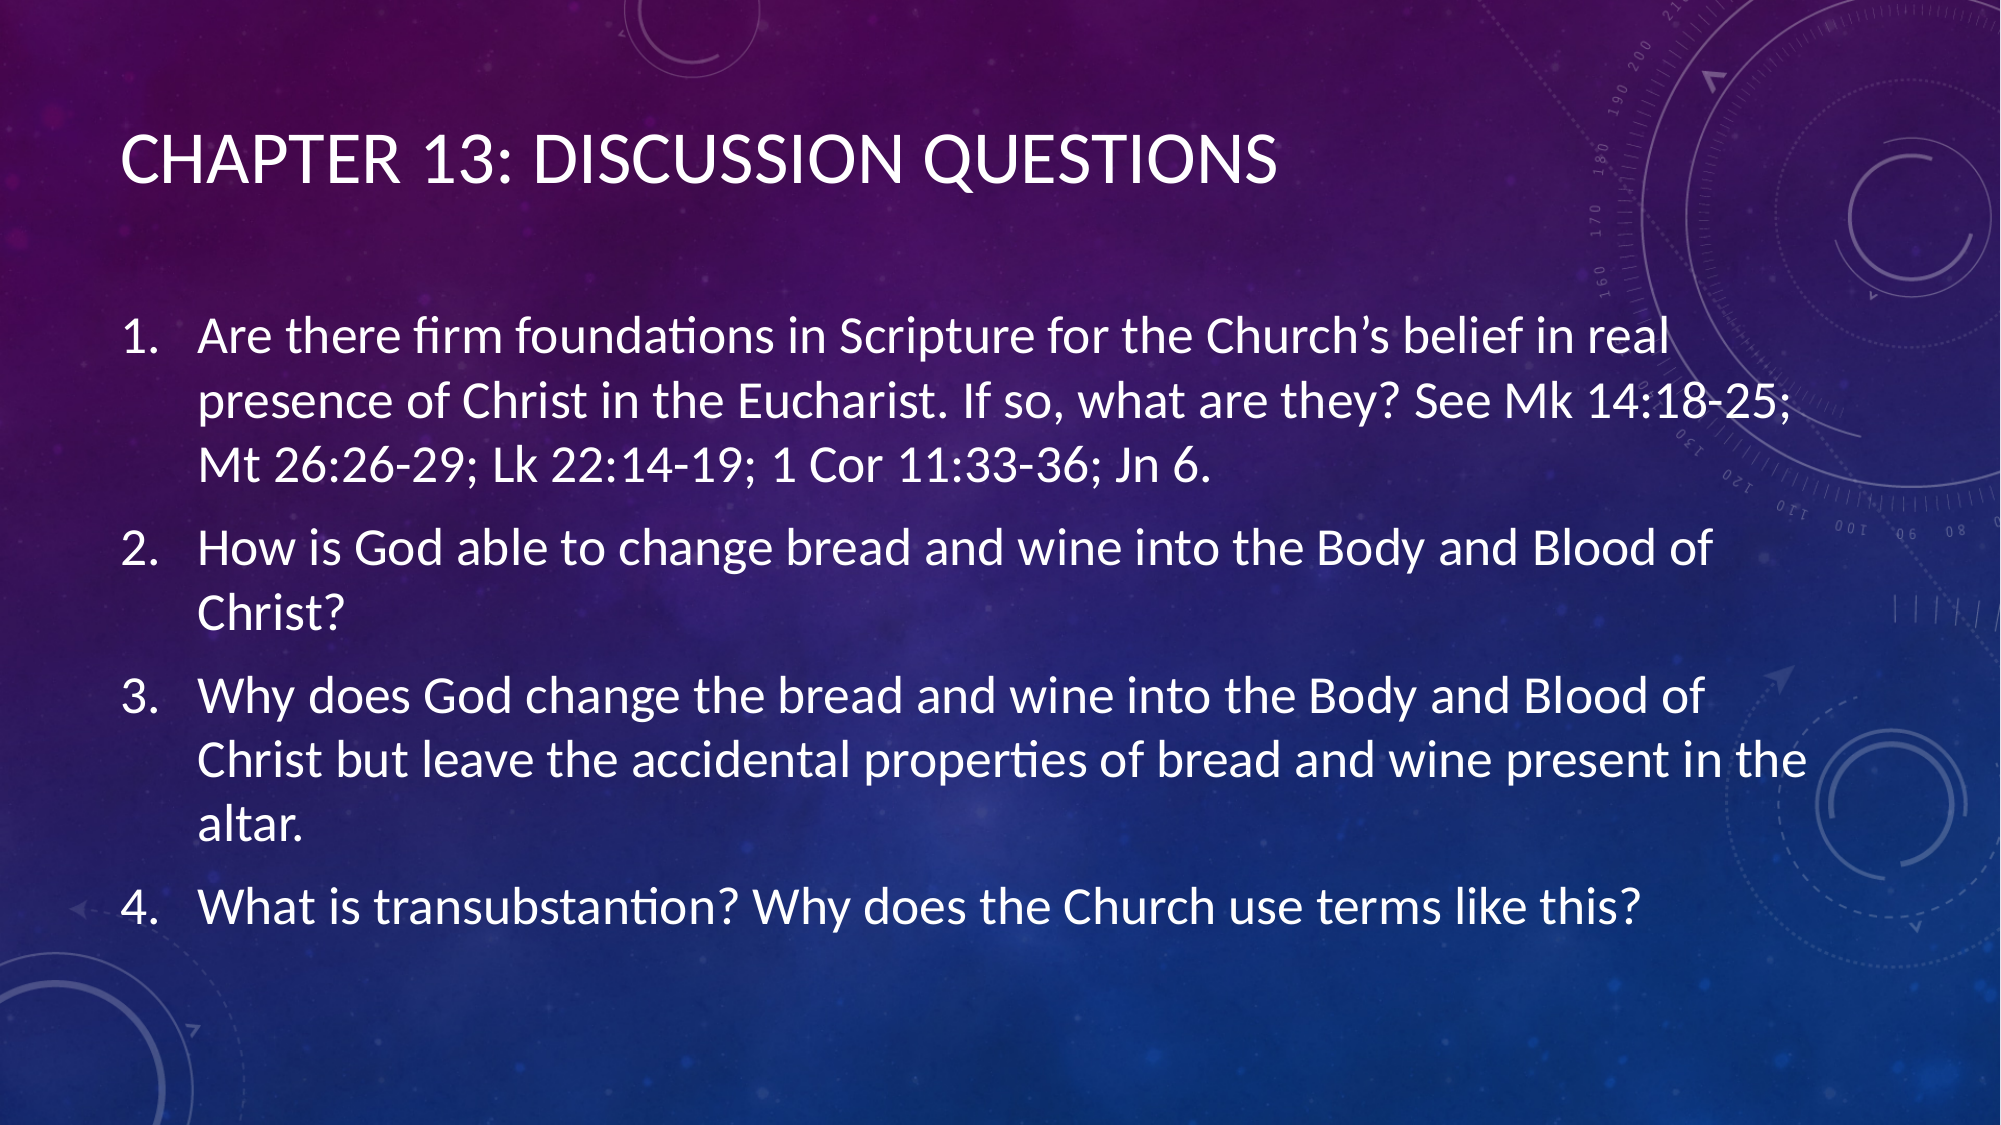

# Chapter 13: Discussion Questions
Are there firm foundations in Scripture for the Church’s belief in real presence of Christ in the Eucharist. If so, what are they? See Mk 14:18-25; Mt 26:26-29; Lk 22:14-19; 1 Cor 11:33-36; Jn 6.
How is God able to change bread and wine into the Body and Blood of Christ?
Why does God change the bread and wine into the Body and Blood of Christ but leave the accidental properties of bread and wine present in the altar.
What is transubstantion? Why does the Church use terms like this?